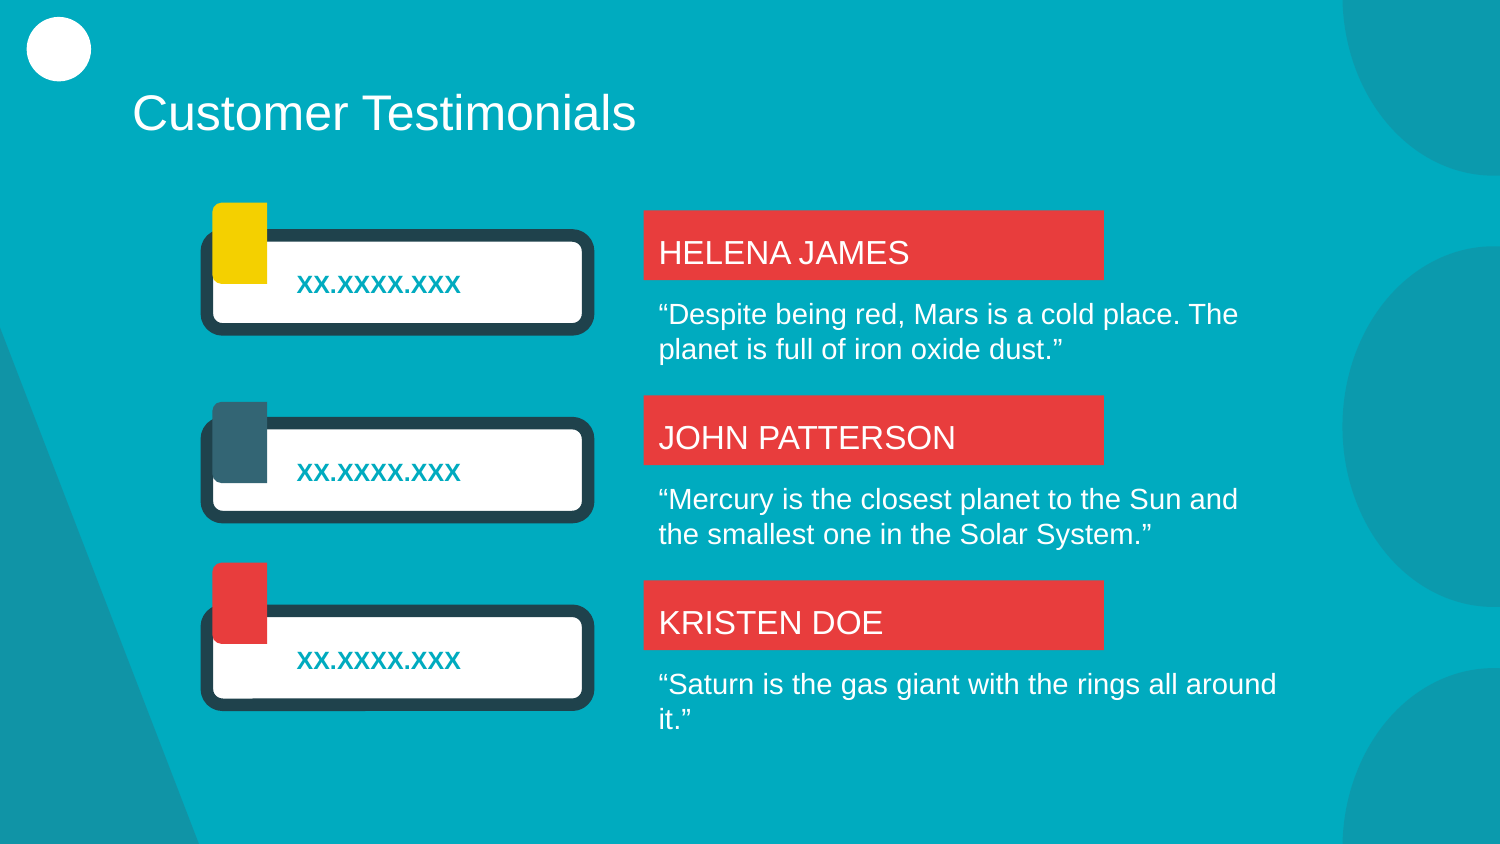

# Customer Testimonials
HELENA JAMES

XX.XXXX.XXX
“Despite being red, Mars is a cold place. The planet is full of iron oxide dust.”
JOHN PATTERSON

XX.XXXX.XXX
“Mercury is the closest planet to the Sun and the smallest one in the Solar System.”

KRISTEN DOE

XX.XXXX.XXX
“Saturn is the gas giant with the rings all around it.”